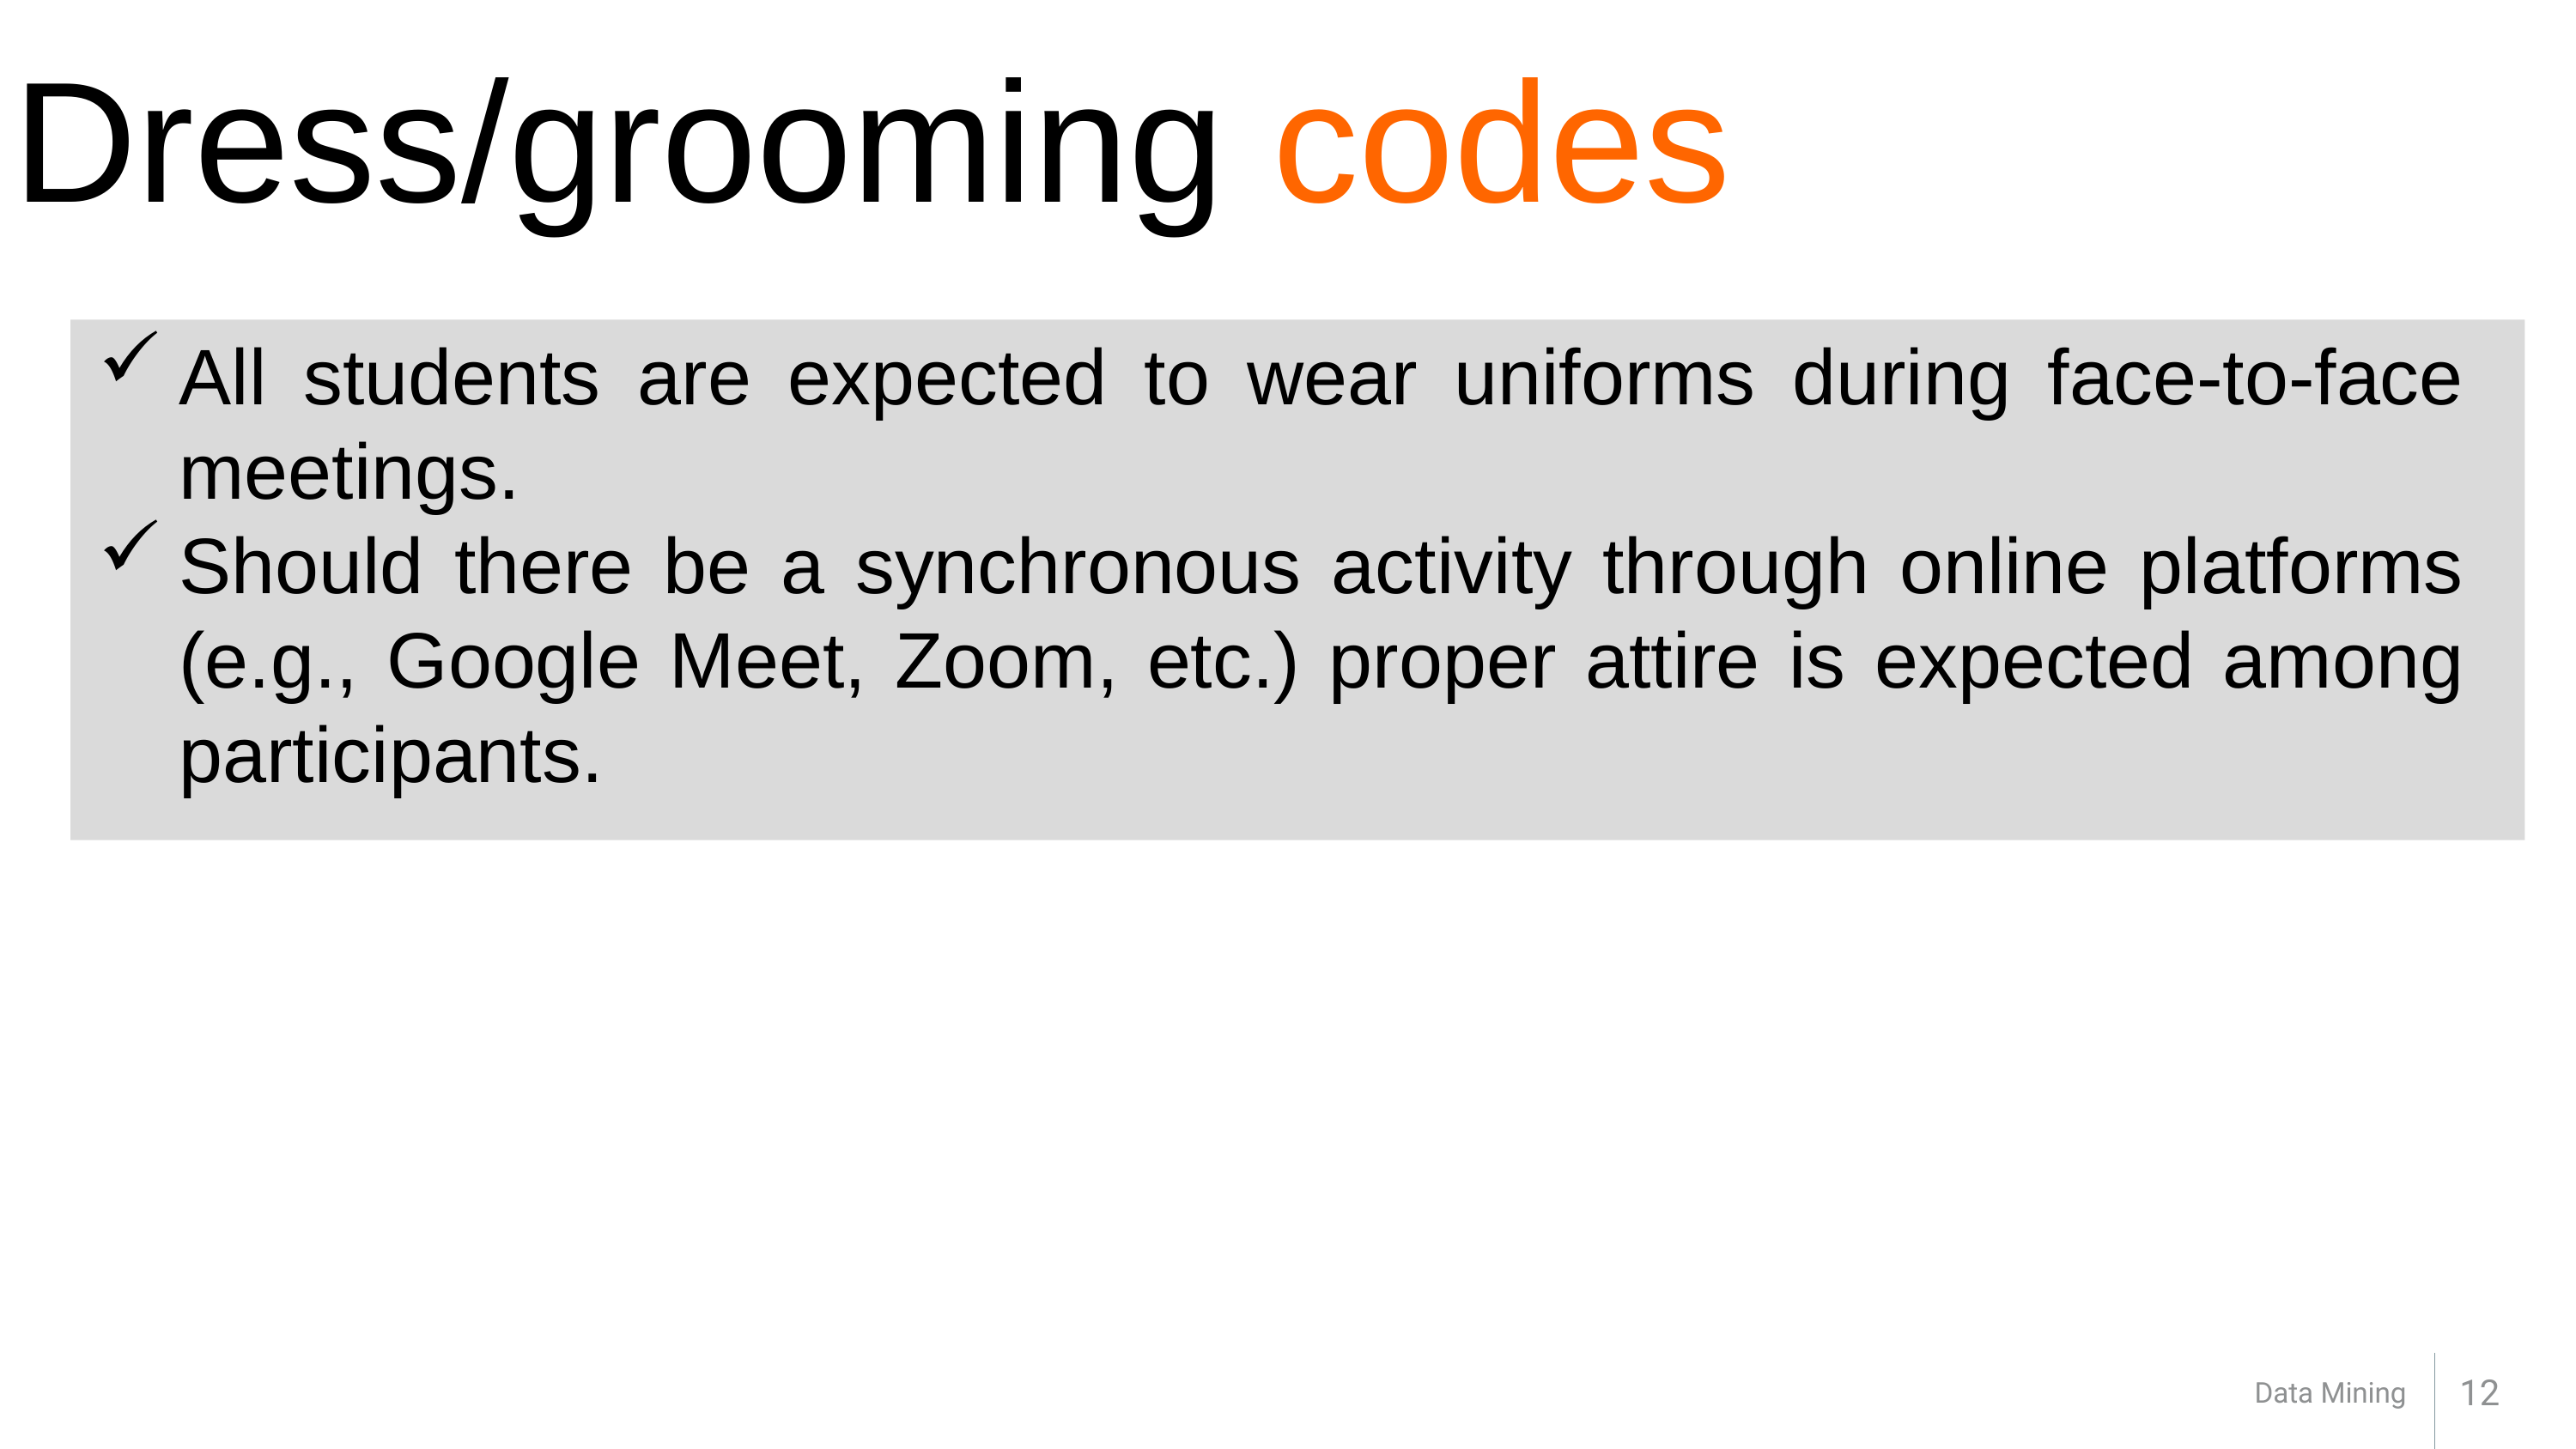

# Dress/grooming codes

All students are expected to wear uniforms during face-to-face meetings.
Should there be a synchronous activity through online platforms (e.g., Google Meet, Zoom, etc.) proper attire is expected among participants.
Data Mining
12